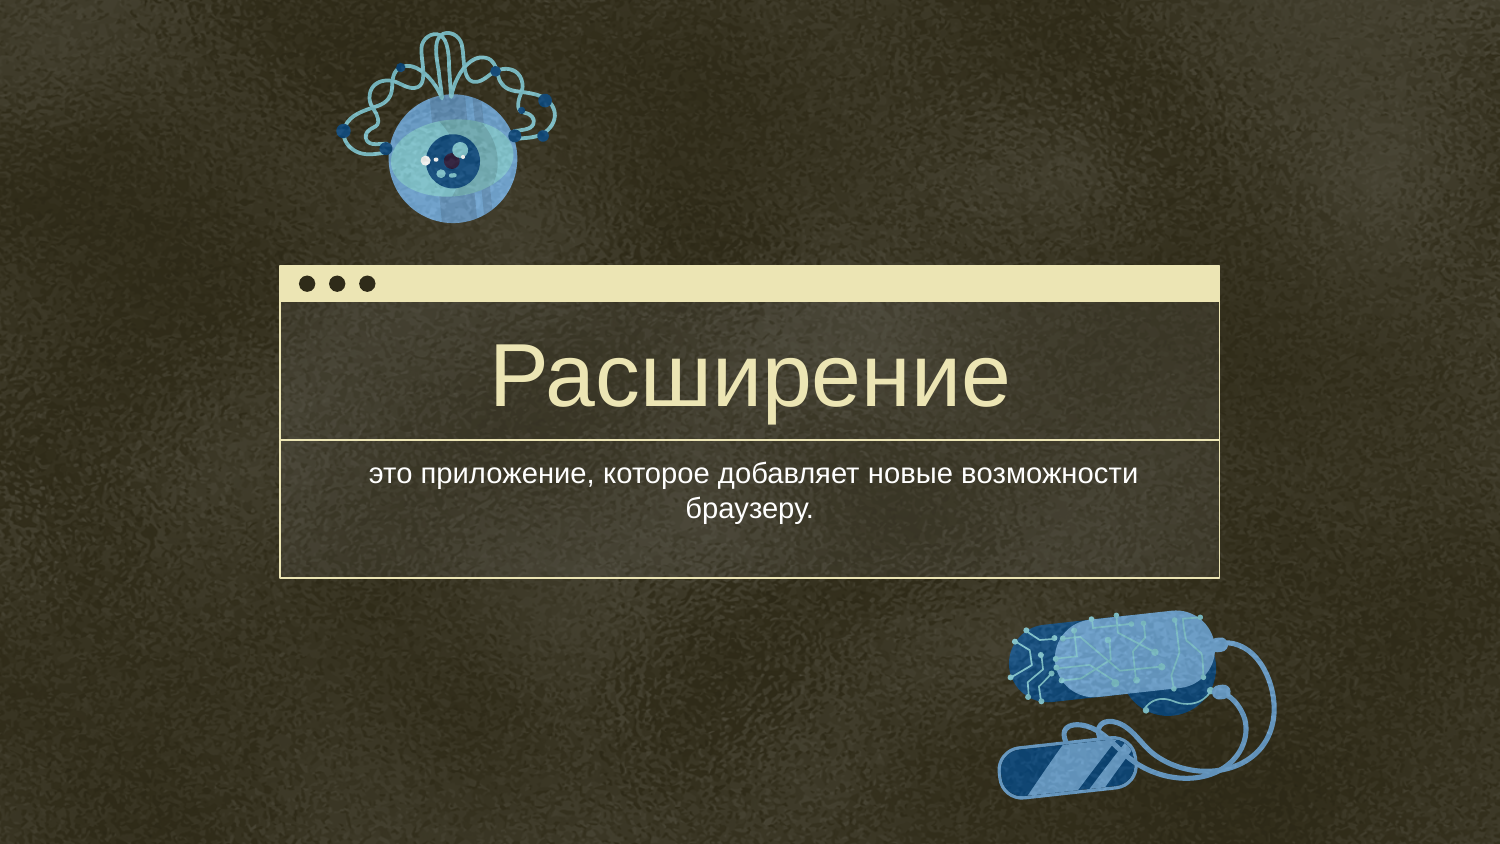

# Расширение
 это приложение, которое добавляет новые возможности браузеру.